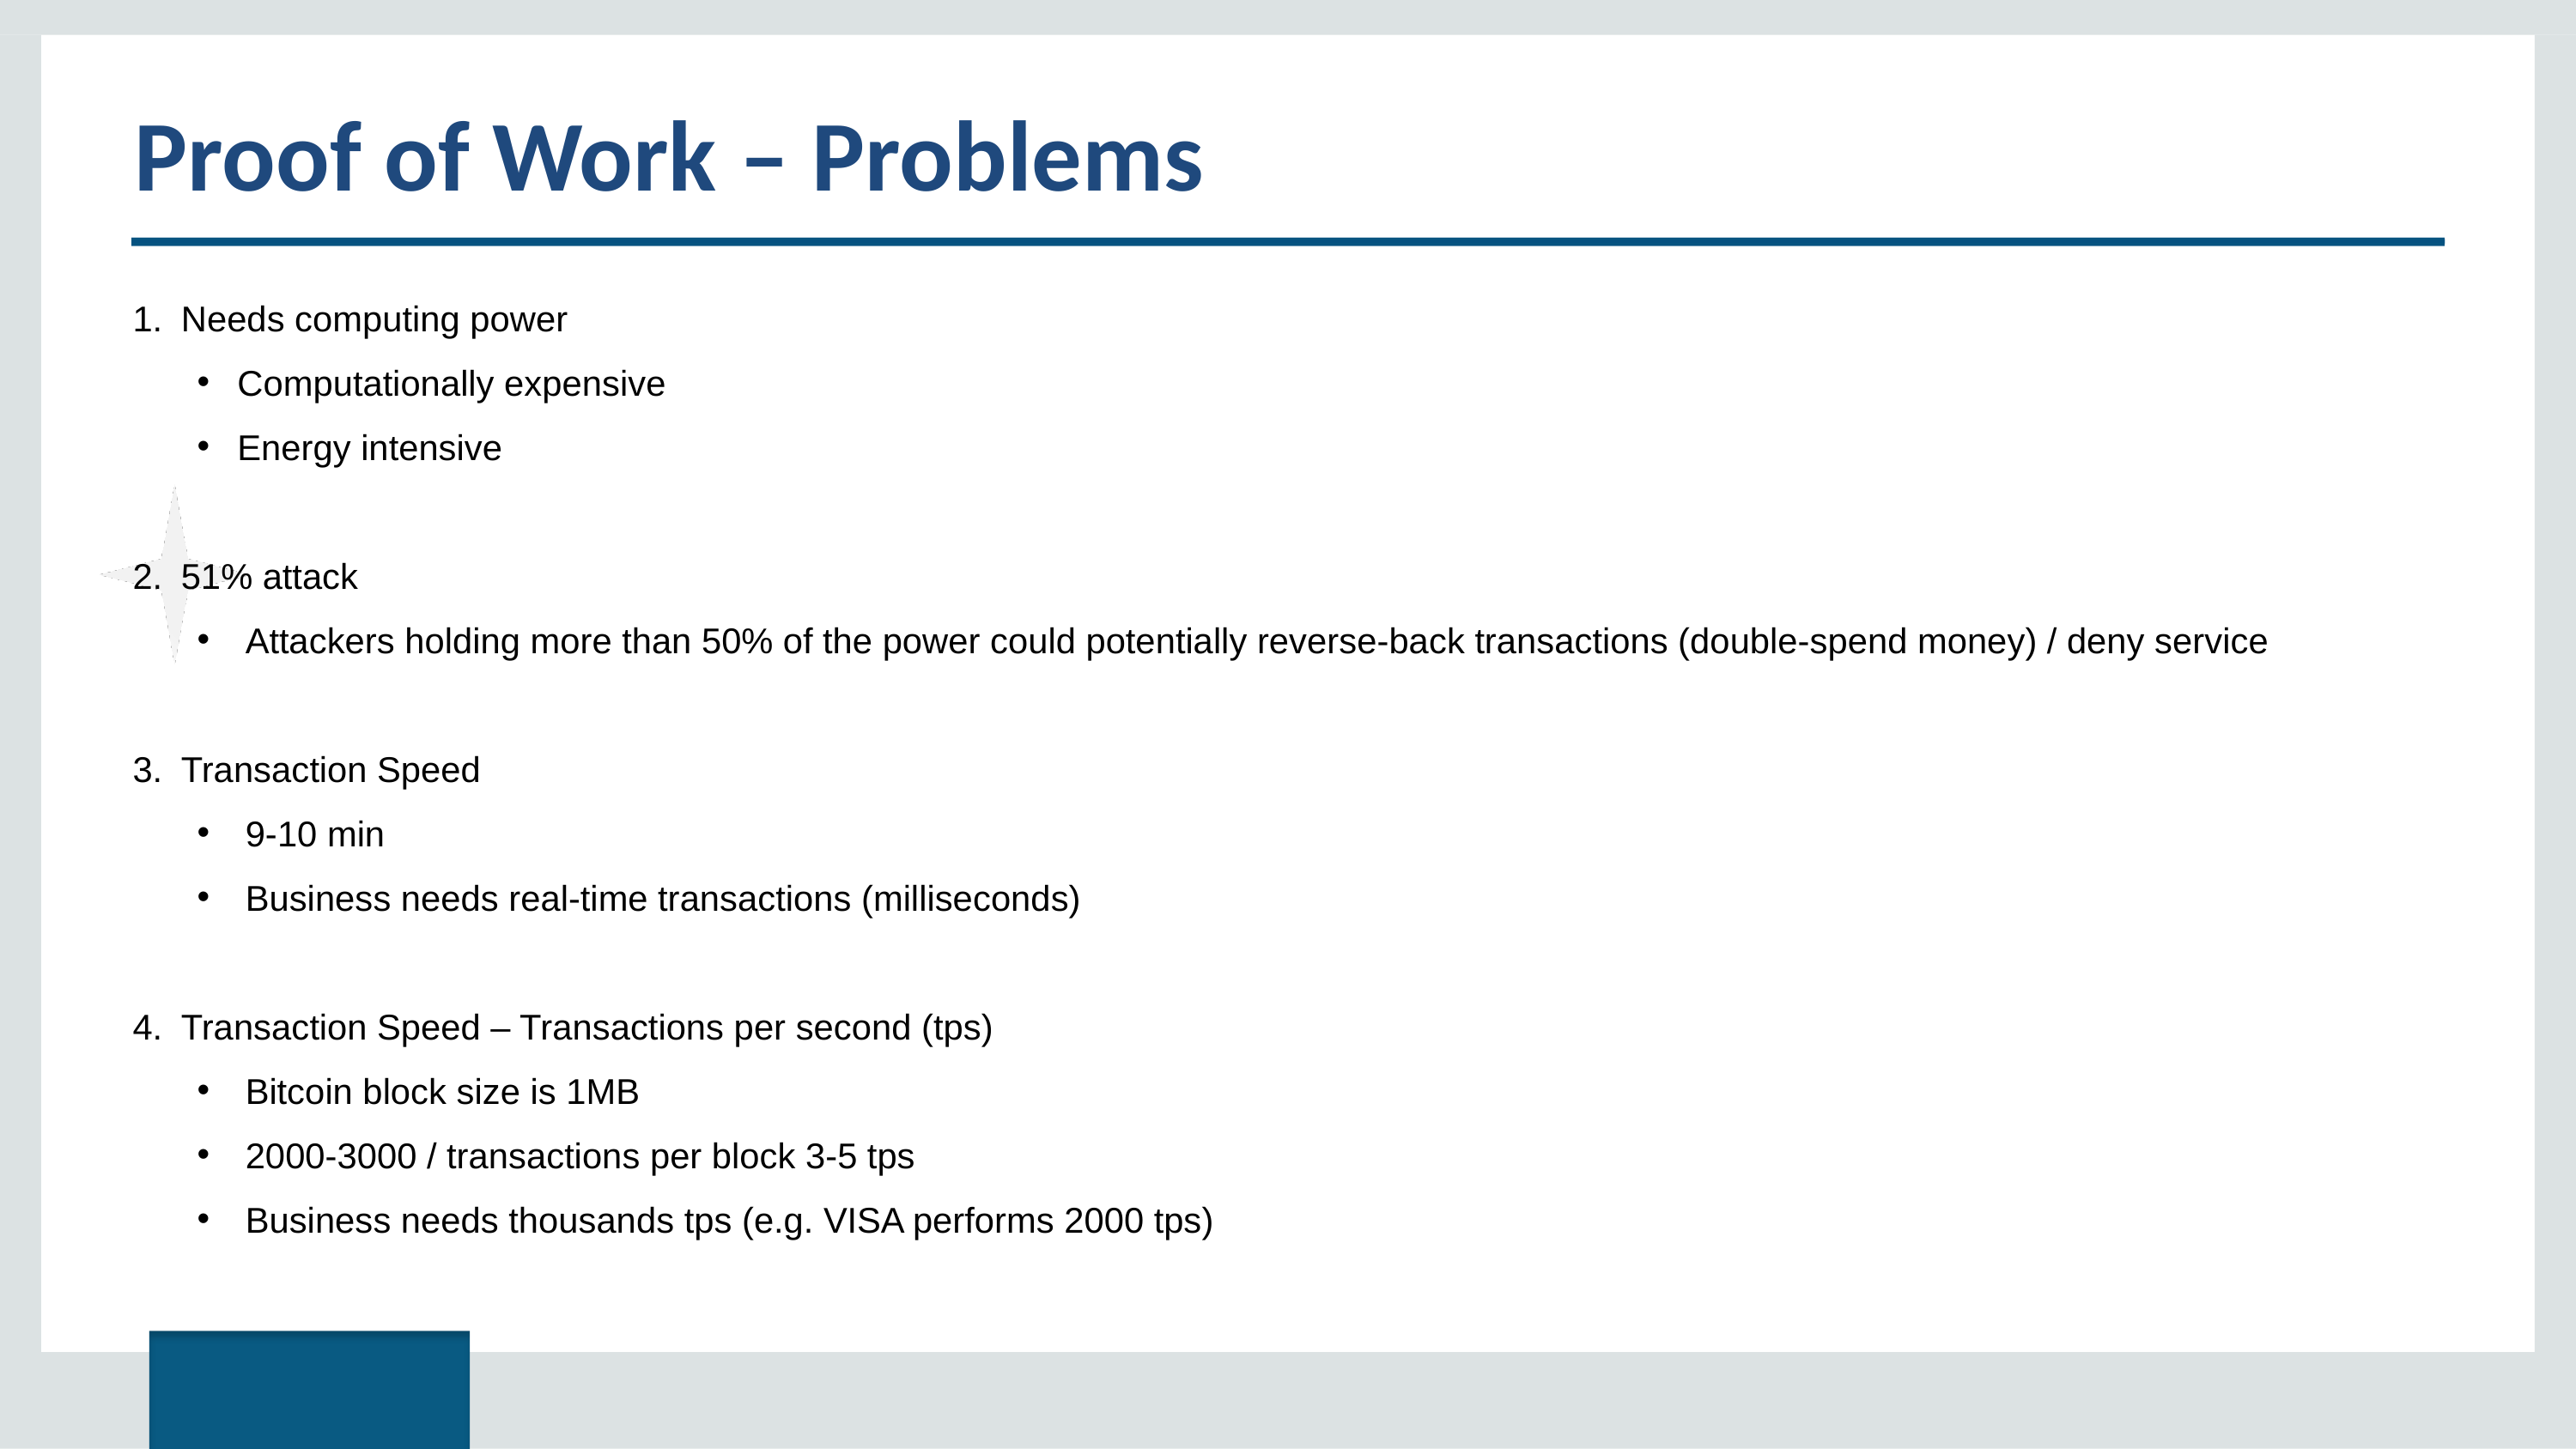

# Proof of Work – Problems

Needs computing power
Computationally expensive
Energy intensive

51% attack
Attackers holding more than 50% of the power could potentially reverse-back transactions (double-spend money) / deny service

Transaction Speed
9-10 min
Business needs real-time transactions (milliseconds)

Transaction Speed – Transactions per second (tps)
Bitcoin block size is 1MB
2000-3000 / transactions per block 3-5 tps
Business needs thousands tps (e.g. VISA performs 2000 tps)